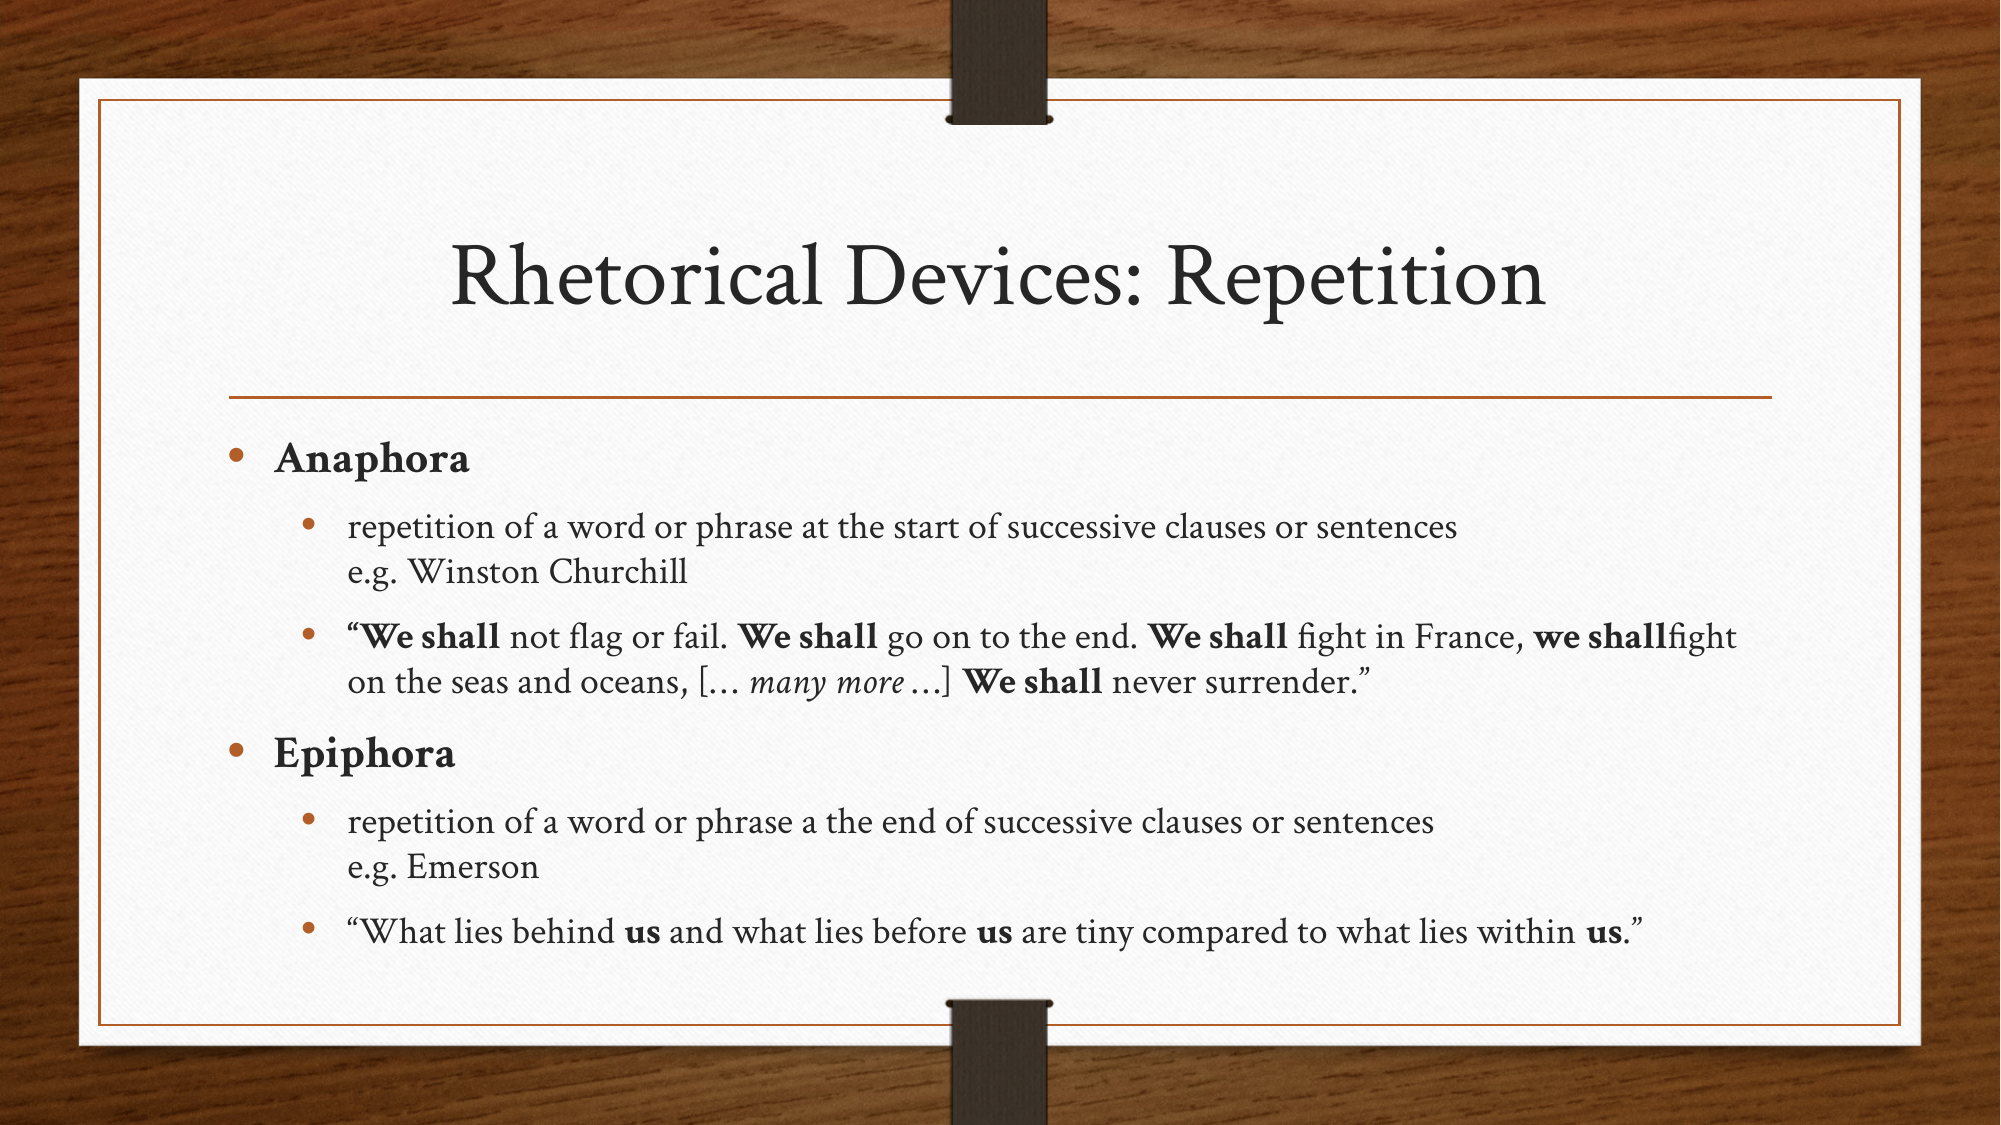

# Rhetorical Devices: Repetition
Anaphora
repetition of a word or phrase at the start of successive clauses or sentences
e.g. Winston Churchill
“We shall not flag or fail. We shall go on to the end. We shall fight in France, we shallfight on the seas and oceans, [… many more …] We shall never surrender.”
Epiphora
repetition of a word or phrase a the end of successive clauses or sentences
e.g. Emerson
“What lies behind us and what lies before us are tiny compared to what lies within us.”